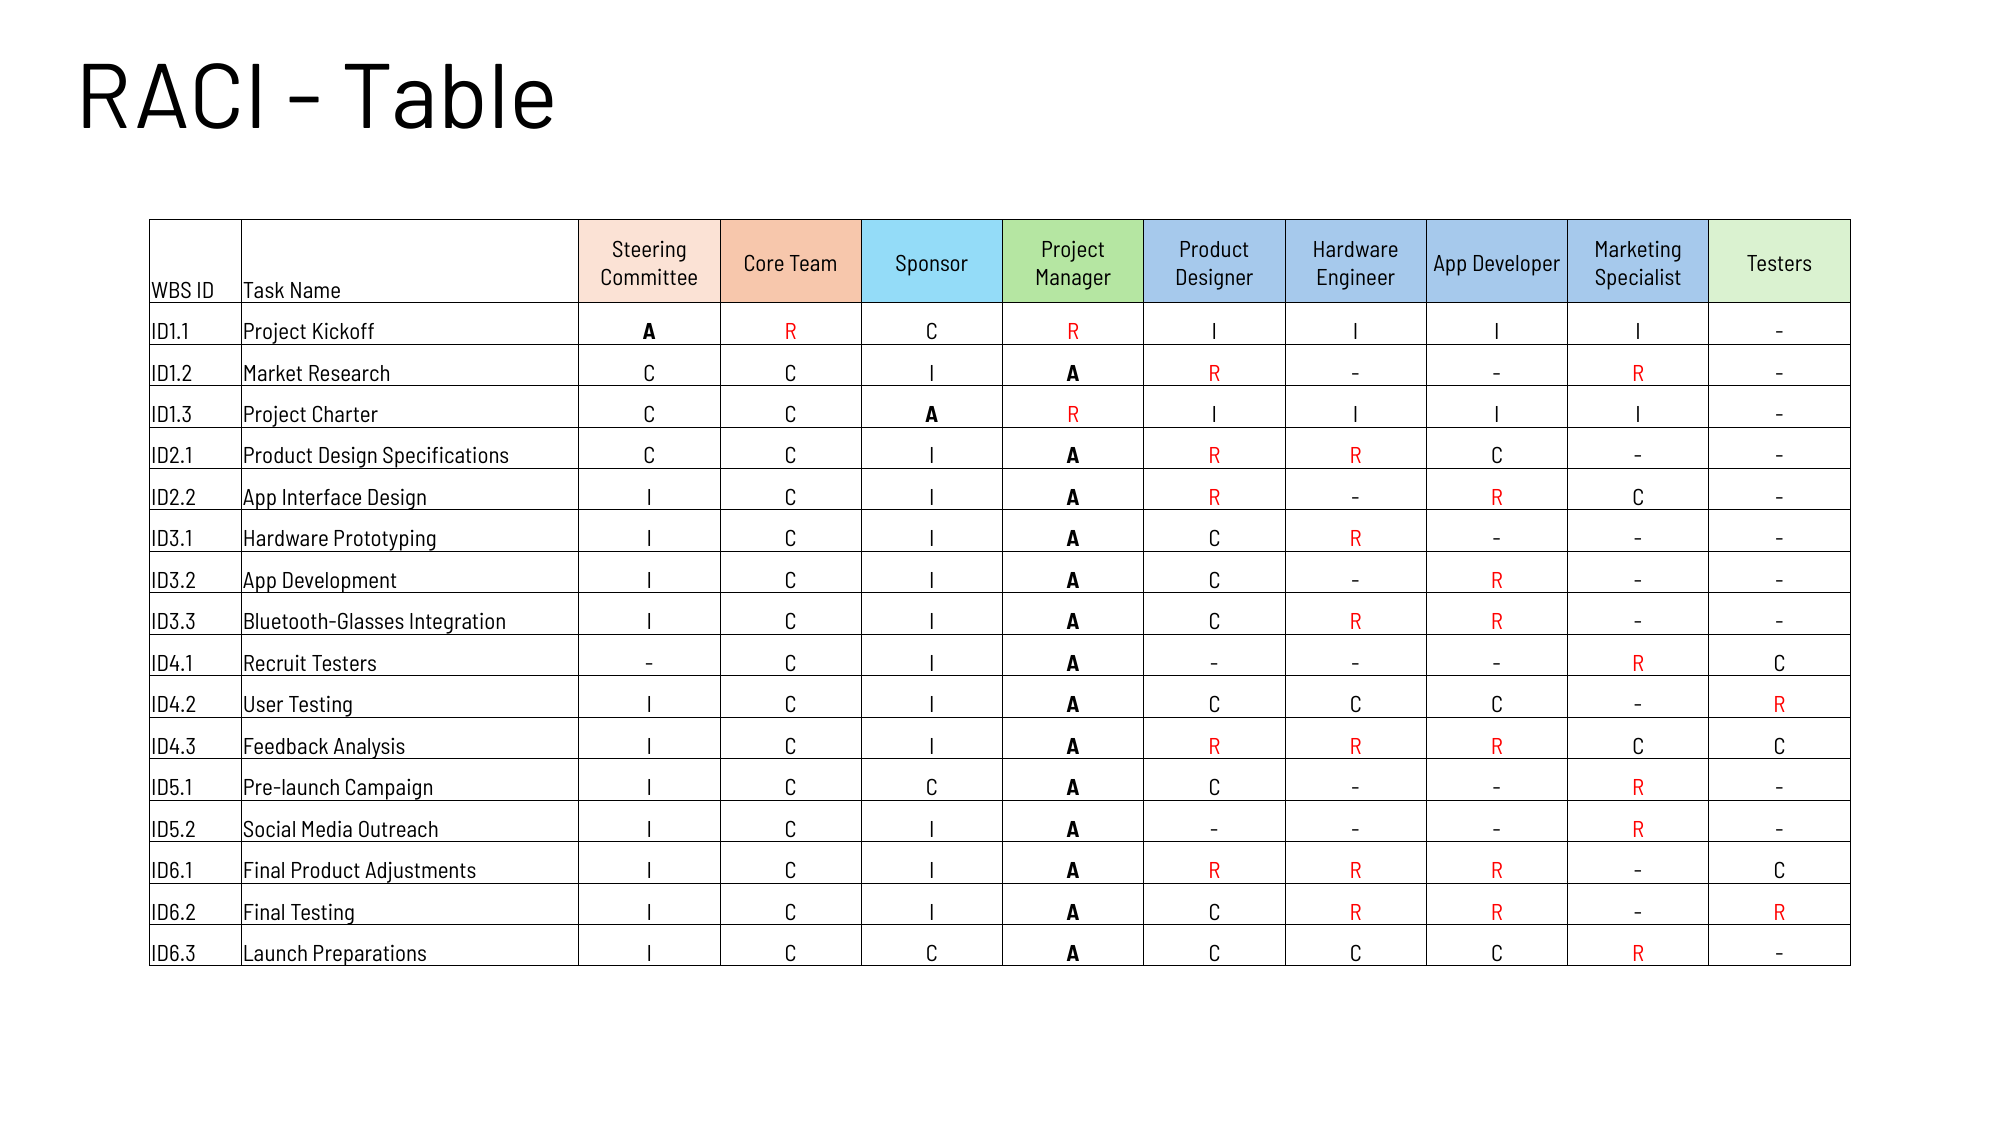

# RACI - Table
| WBS ID | Task Name | Steering Committee | Core Team | Sponsor | Project Manager | Product Designer | Hardware Engineer | App Developer | Marketing Specialist | Testers |
| --- | --- | --- | --- | --- | --- | --- | --- | --- | --- | --- |
| ID1.1 | Project Kickoff | A | R | C | R | I | I | I | I | - |
| ID1.2 | Market Research | C | C | I | A | R | - | - | R | - |
| ID1.3 | Project Charter | C | C | A | R | I | I | I | I | - |
| ID2.1 | Product Design Specifications | C | C | I | A | R | R | C | - | - |
| ID2.2 | App Interface Design | I | C | I | A | R | - | R | C | - |
| ID3.1 | Hardware Prototyping | I | C | I | A | C | R | - | - | - |
| ID3.2 | App Development | I | C | I | A | C | - | R | - | - |
| ID3.3 | Bluetooth-Glasses Integration | I | C | I | A | C | R | R | - | - |
| ID4.1 | Recruit Testers | - | C | I | A | - | - | - | R | C |
| ID4.2 | User Testing | I | C | I | A | C | C | C | - | R |
| ID4.3 | Feedback Analysis | I | C | I | A | R | R | R | C | C |
| ID5.1 | Pre-launch Campaign | I | C | C | A | C | - | - | R | - |
| ID5.2 | Social Media Outreach | I | C | I | A | - | - | - | R | - |
| ID6.1 | Final Product Adjustments | I | C | I | A | R | R | R | - | C |
| ID6.2 | Final Testing | I | C | I | A | C | R | R | - | R |
| ID6.3 | Launch Preparations | I | C | C | A | C | C | C | R | - |